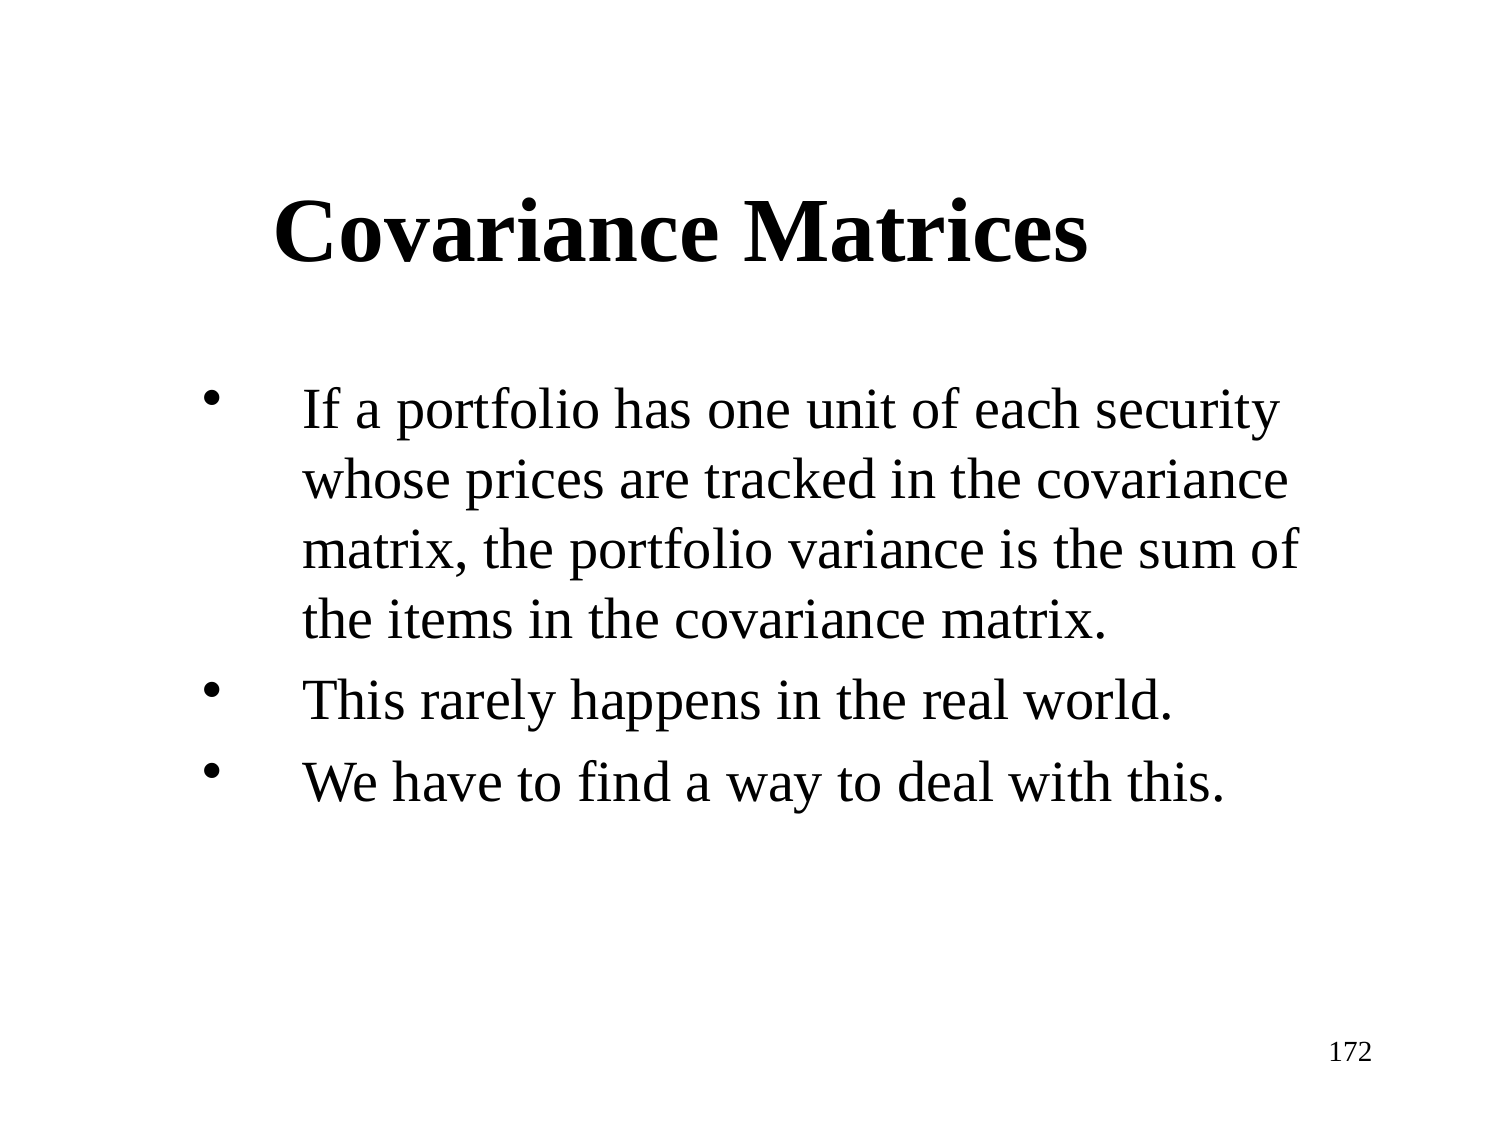

# Covariance Matrices
If a portfolio has one unit of each security whose prices are tracked in the covariance matrix, the portfolio variance is the sum of the items in the covariance matrix.
This rarely happens in the real world.
We have to find a way to deal with this.
172